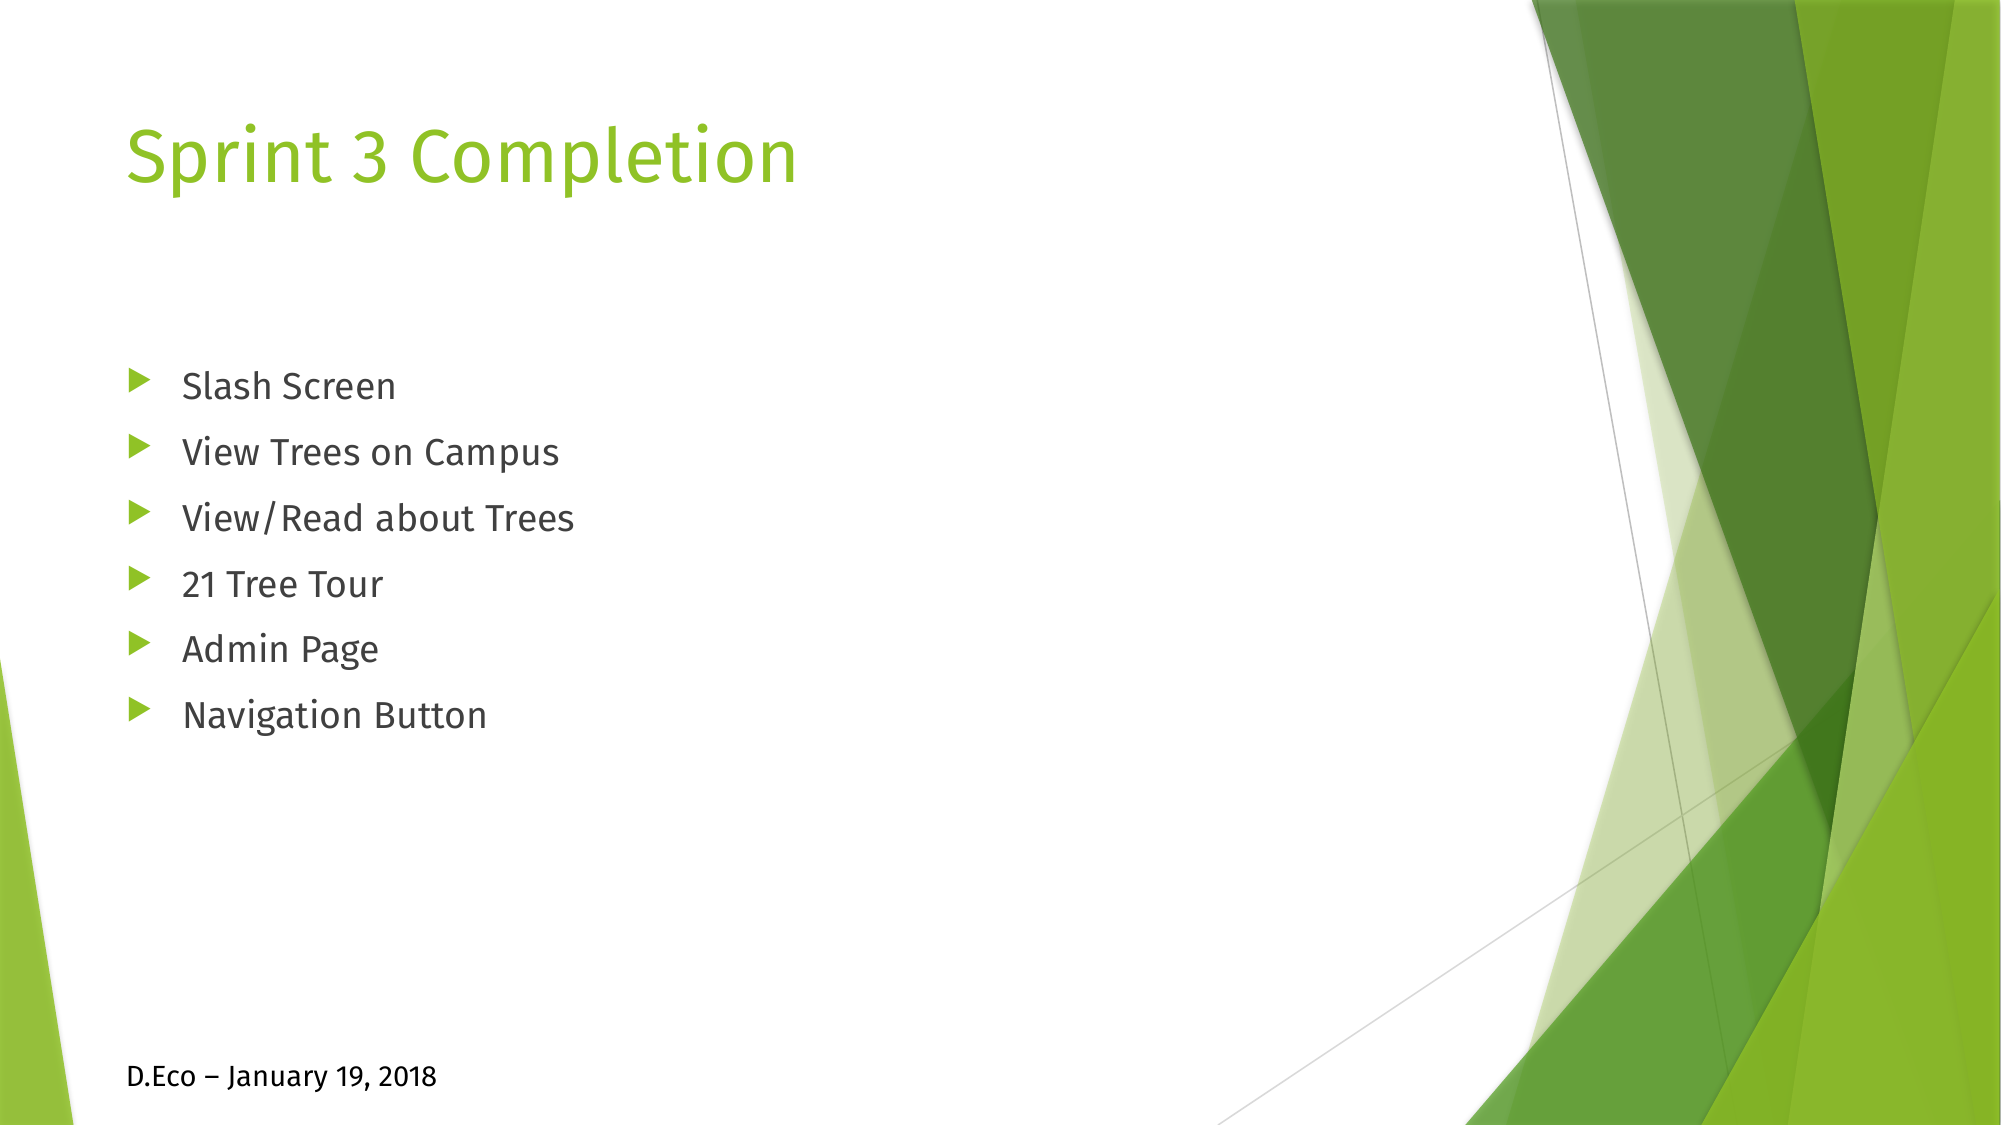

# Sprint 3 Completion
Slash Screen
View Trees on Campus
View/Read about Trees
21 Tree Tour
Admin Page
Navigation Button
D.Eco – January 19, 2018